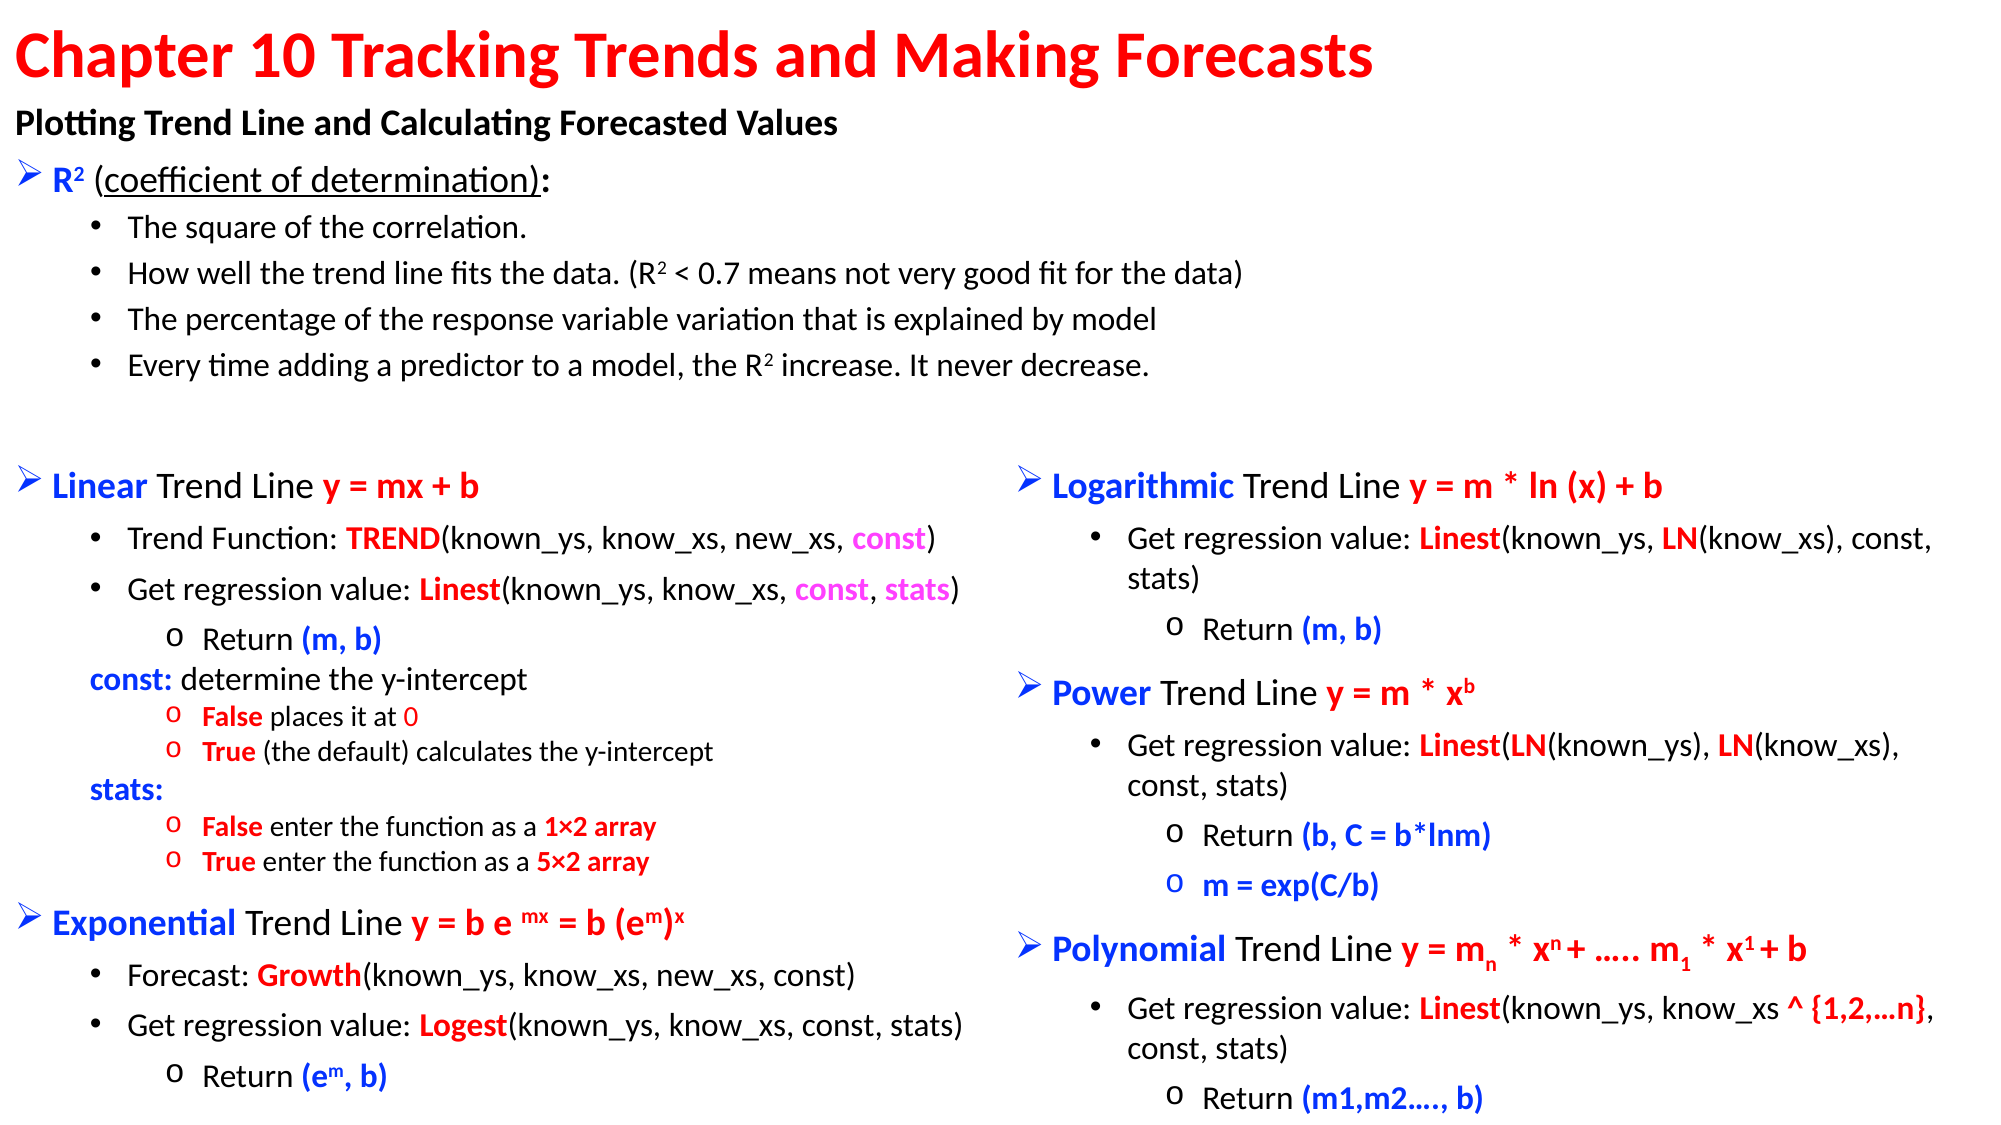

# Chapter 10 Tracking Trends and Making Forecasts
Plotting Trend Line and Calculating Forecasted Values
R2 (coefficient of determination):
The square of the correlation.
How well the trend line fits the data. (R2 < 0.7 means not very good fit for the data)
The percentage of the response variable variation that is explained by model
Every time adding a predictor to a model, the R2 increase. It never decrease.

Linear Trend Line y = mx + b
Trend Function: TREND(known_ys, know_xs, new_xs, const)
Get regression value: Linest(known_ys, know_xs, const, stats)
Return (m, b)
const: determine the y-intercept
False places it at 0
True (the default) calculates the y-intercept
stats:
False enter the function as a 1×2 array
True enter the function as a 5×2 array
Exponential Trend Line y = b e mx  = b (em)x
Forecast: Growth(known_ys, know_xs, new_xs, const)
Get regression value: Logest(known_ys, know_xs, const, stats)
Return (em, b)
Logarithmic Trend Line y = m * ln (x) + b
Get regression value: Linest(known_ys, LN(know_xs), const, stats)
Return (m, b)
Power Trend Line y = m * xb
Get regression value: Linest(LN(known_ys), LN(know_xs), const, stats)
Return (b, C = b*lnm)
m = exp(C/b)
Polynomial Trend Line y = mn * xn + ….. m1 * x1 + b
Get regression value: Linest(known_ys, know_xs ^ {1,2,…n}, const, stats)
Return (m1,m2…., b)